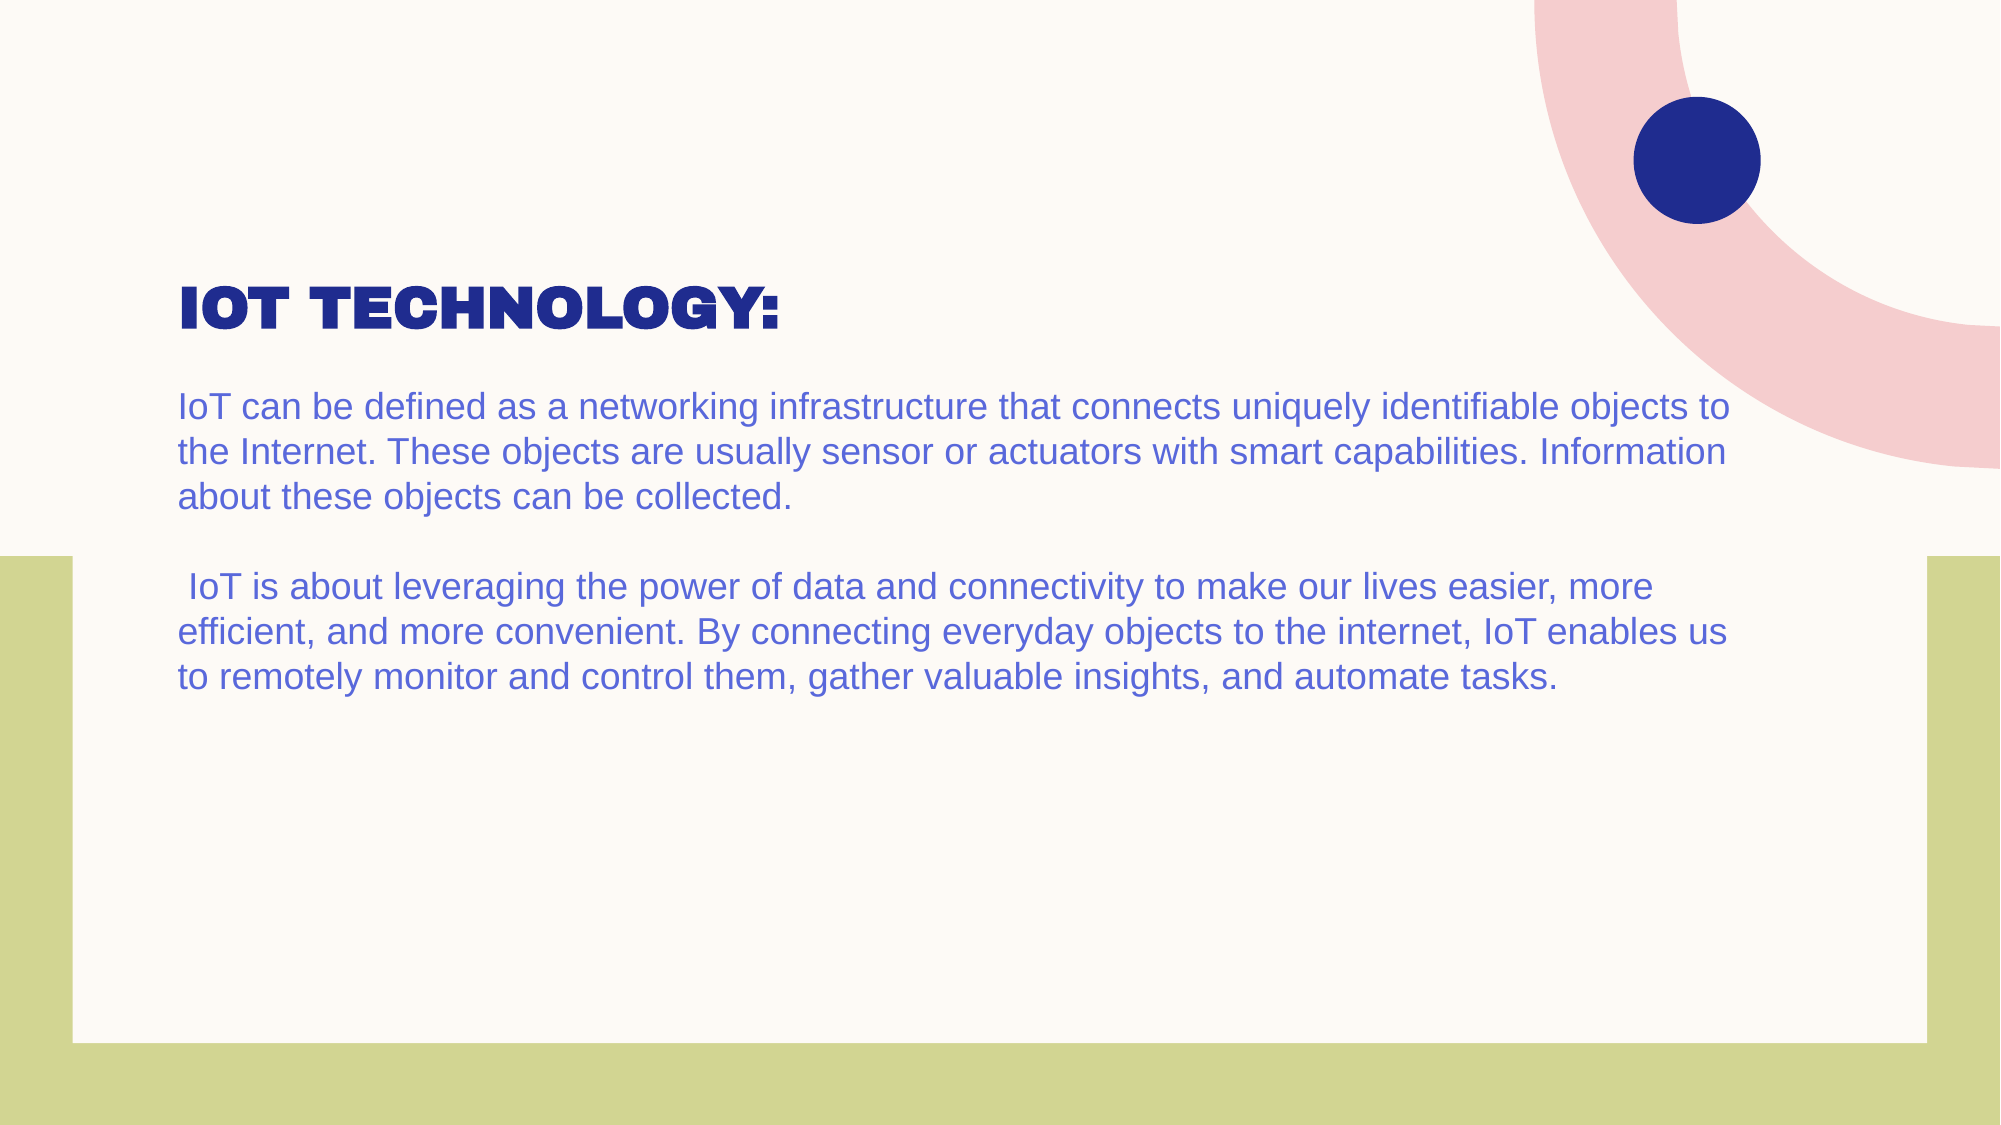

# IOT TECHNOLOGY:
IoT can be deﬁned as a networking infrastructure that connects uniquely identiﬁable objects to the Internet. These objects are usually sensor or actuators with smart capabilities. Information about these objects can be collected.

 IoT is about leveraging the power of data and connectivity to make our lives easier, more efficient, and more convenient. By connecting everyday objects to the internet, IoT enables us to remotely monitor and control them, gather valuable insights, and automate tasks.